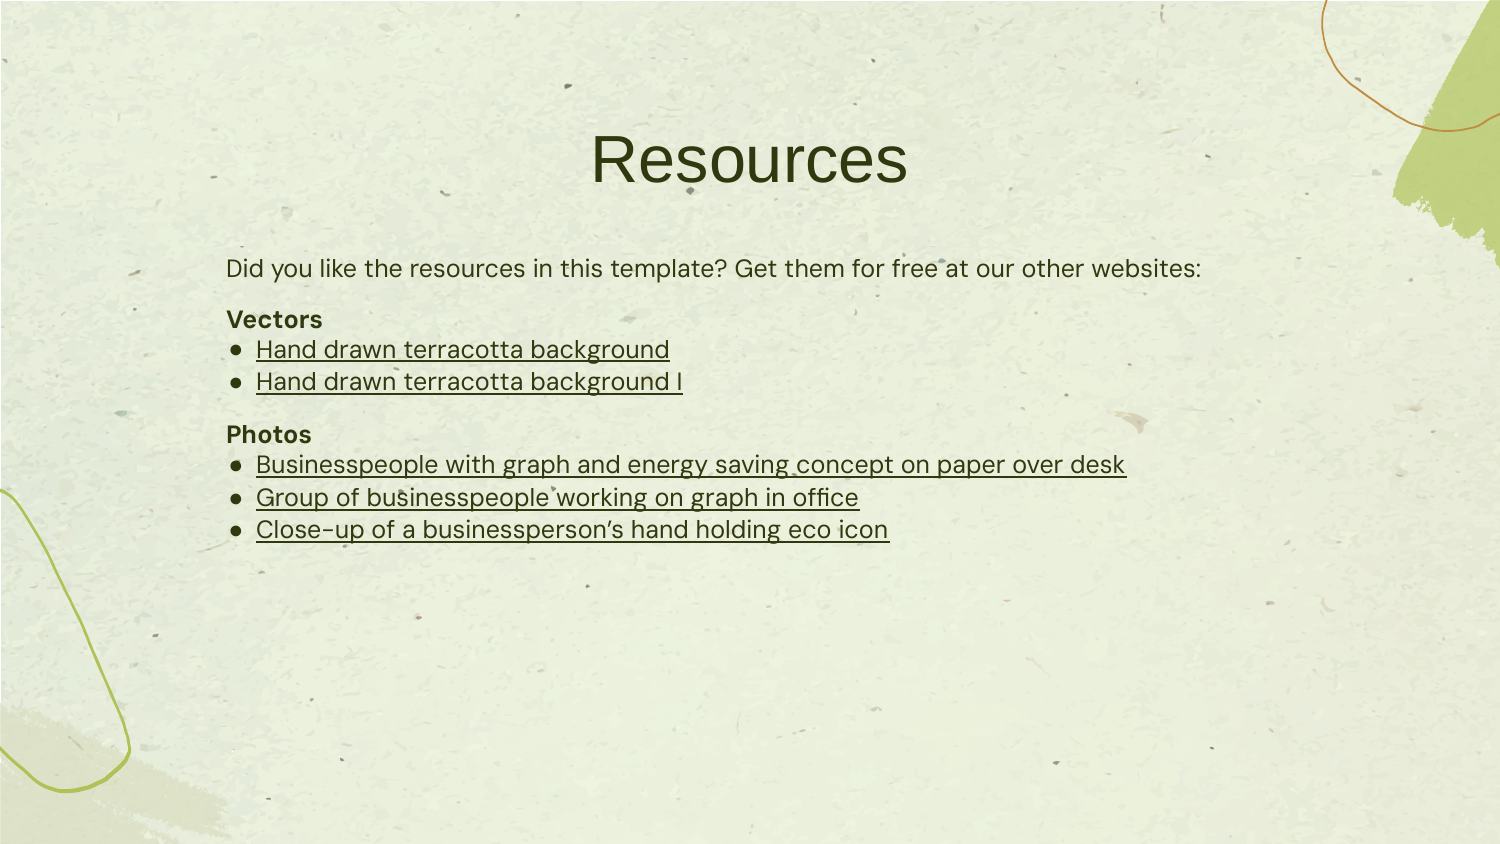

# Resources
Did you like the resources in this template? Get them for free at our other websites:
Vectors
Hand drawn terracotta background
Hand drawn terracotta background I
Photos
Businesspeople with graph and energy saving concept on paper over desk
Group of businesspeople working on graph in office
Close-up of a businessperson’s hand holding eco icon